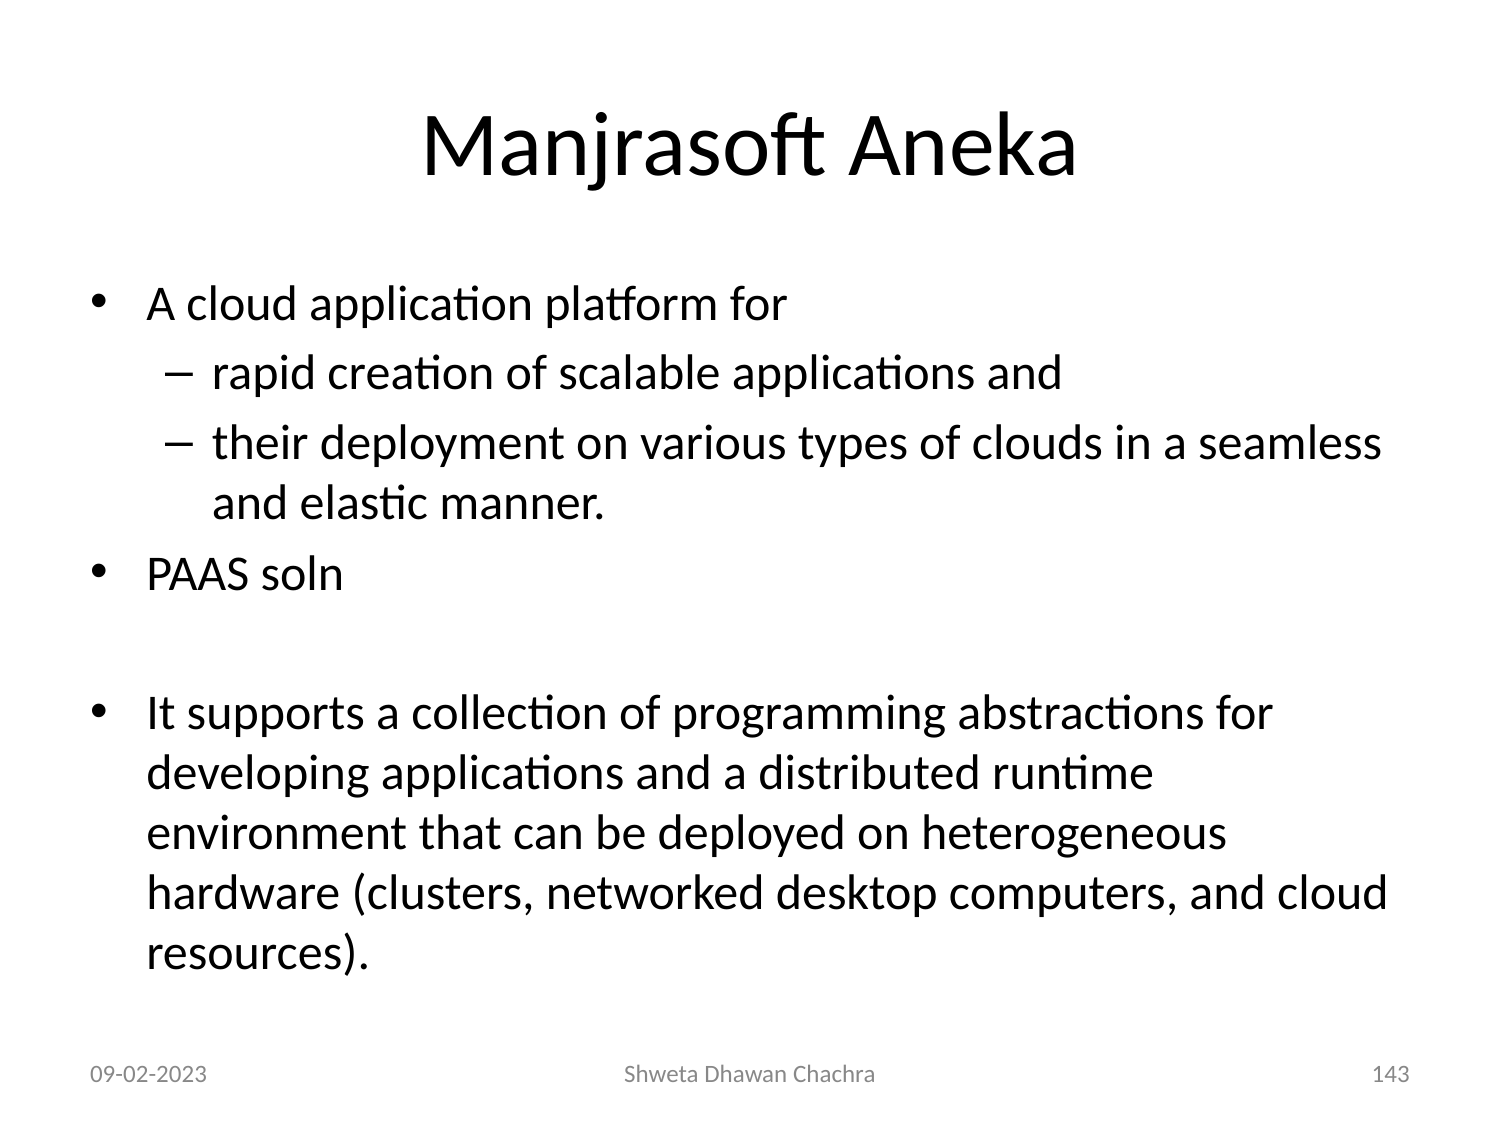

# Manjrasoft Aneka
A cloud application platform for
rapid creation of scalable applications and
their deployment on various types of clouds in a seamless and elastic manner.
PAAS soln

It supports a collection of programming abstractions for developing applications and a distributed runtime environment that can be deployed on heterogeneous hardware (clusters, networked desktop computers, and cloud resources).
09-02-2023
Shweta Dhawan Chachra
143